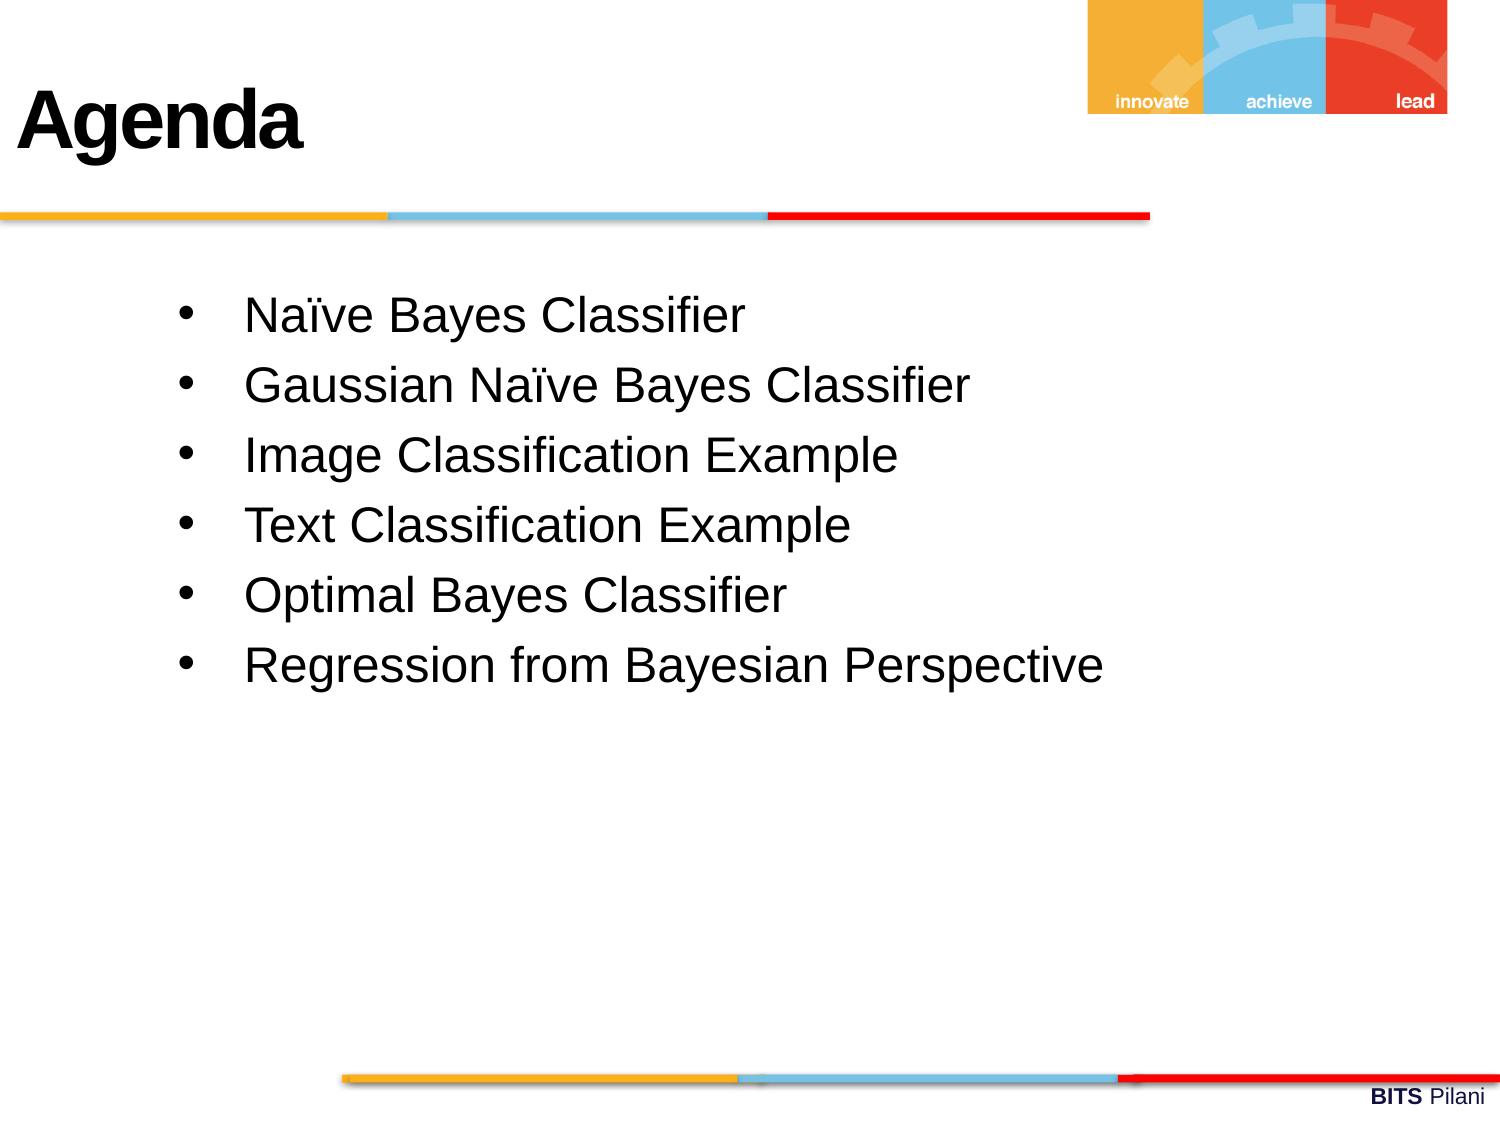

Agenda
Naïve Bayes Classifier
Gaussian Naïve Bayes Classifier
Image Classification Example
Text Classification Example
Optimal Bayes Classifier
Regression from Bayesian Perspective